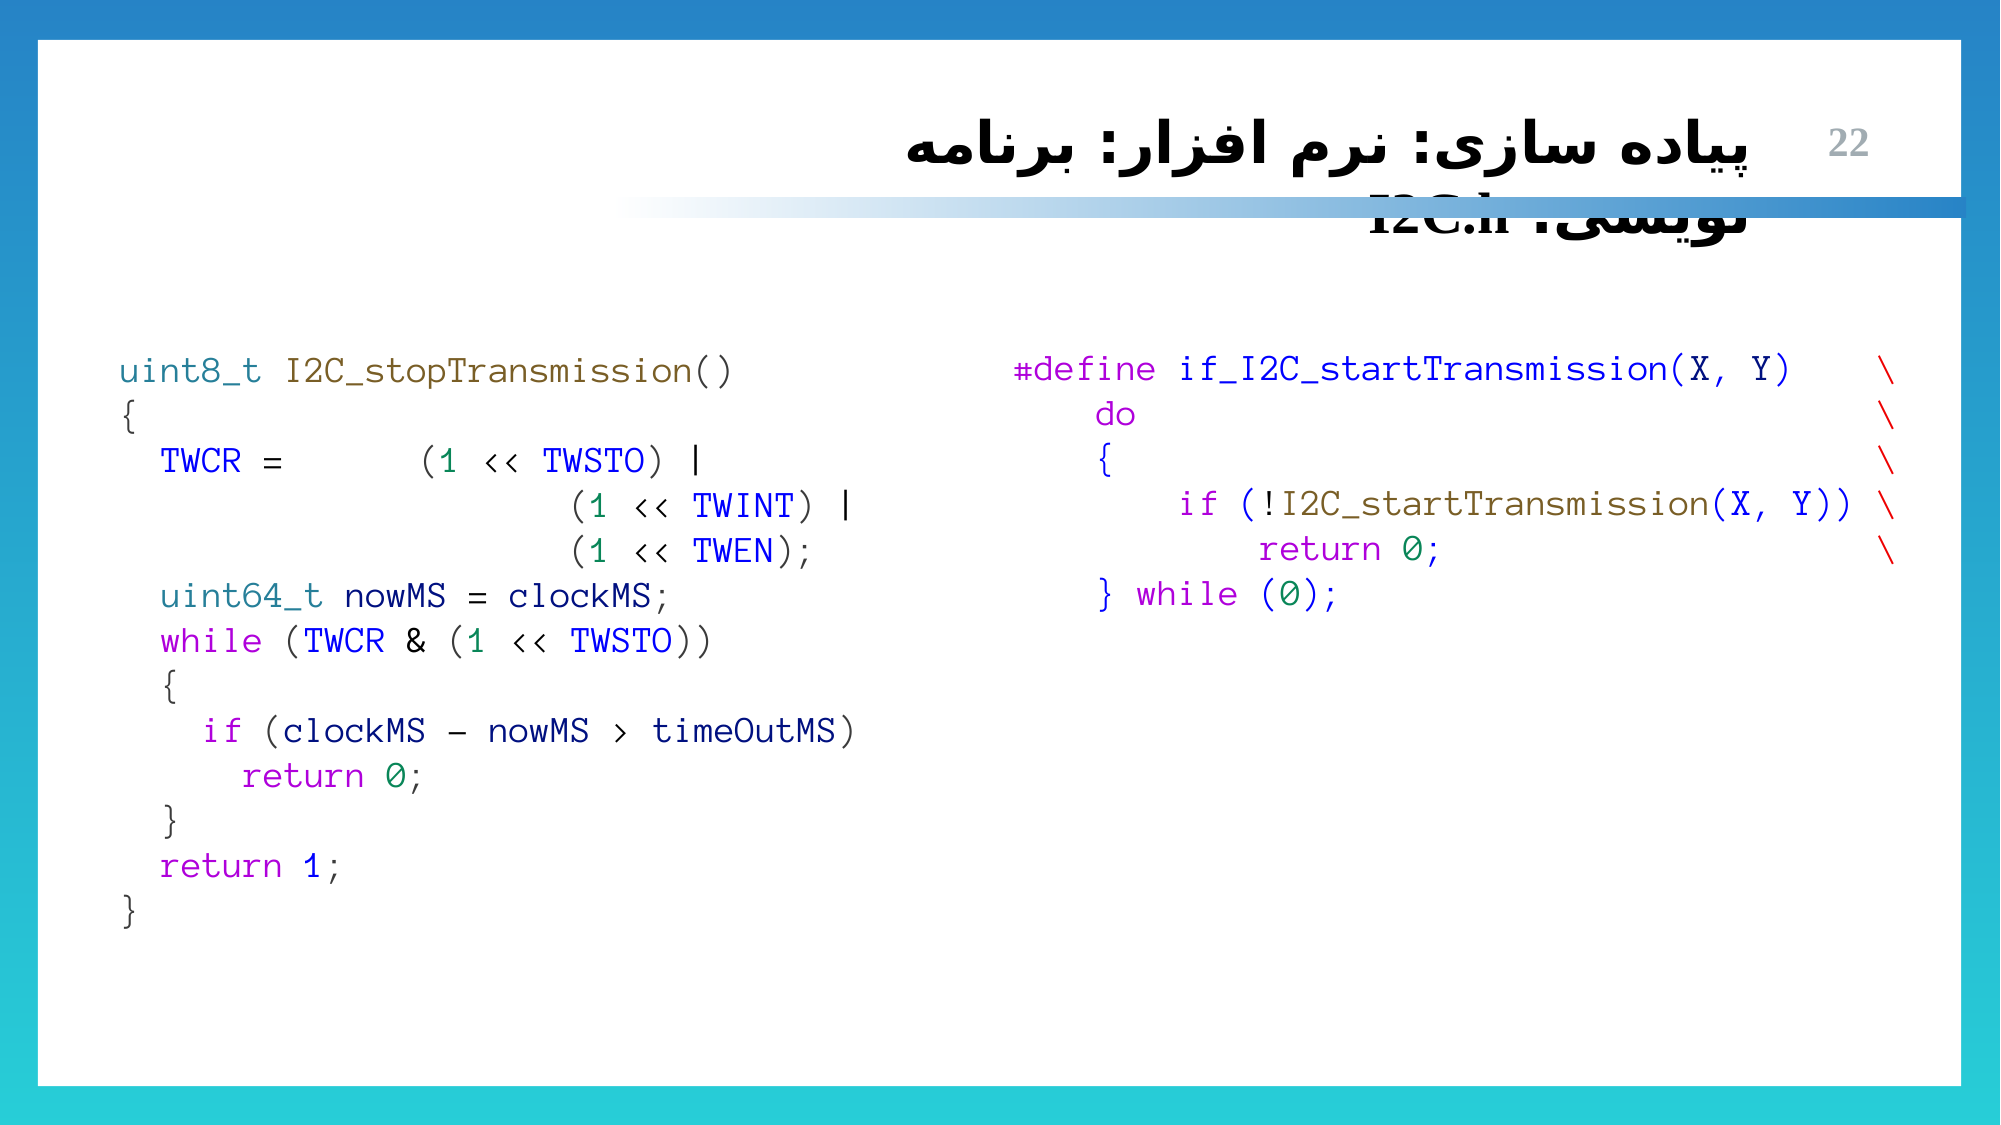

پیاده سازی: نرم افزار: برنامه نویسی: I2C.h
22

#define if_I2C_startTransmission(X, Y)    \
    do                                    \
    {                                     \
        if (!I2C_startTransmission(X, Y)) \
            return 0;                     \
    } while (0);
uint8_t I2C_stopTransmission()
{
  TWCR = 	(1 << TWSTO) |
 			(1 << TWINT) |
 			(1 << TWEN);
  uint64_t nowMS = clockMS;
  while (TWCR & (1 << TWSTO))
  {
    if (clockMS - nowMS > timeOutMS)
      return 0;
  }
  return 1;
}